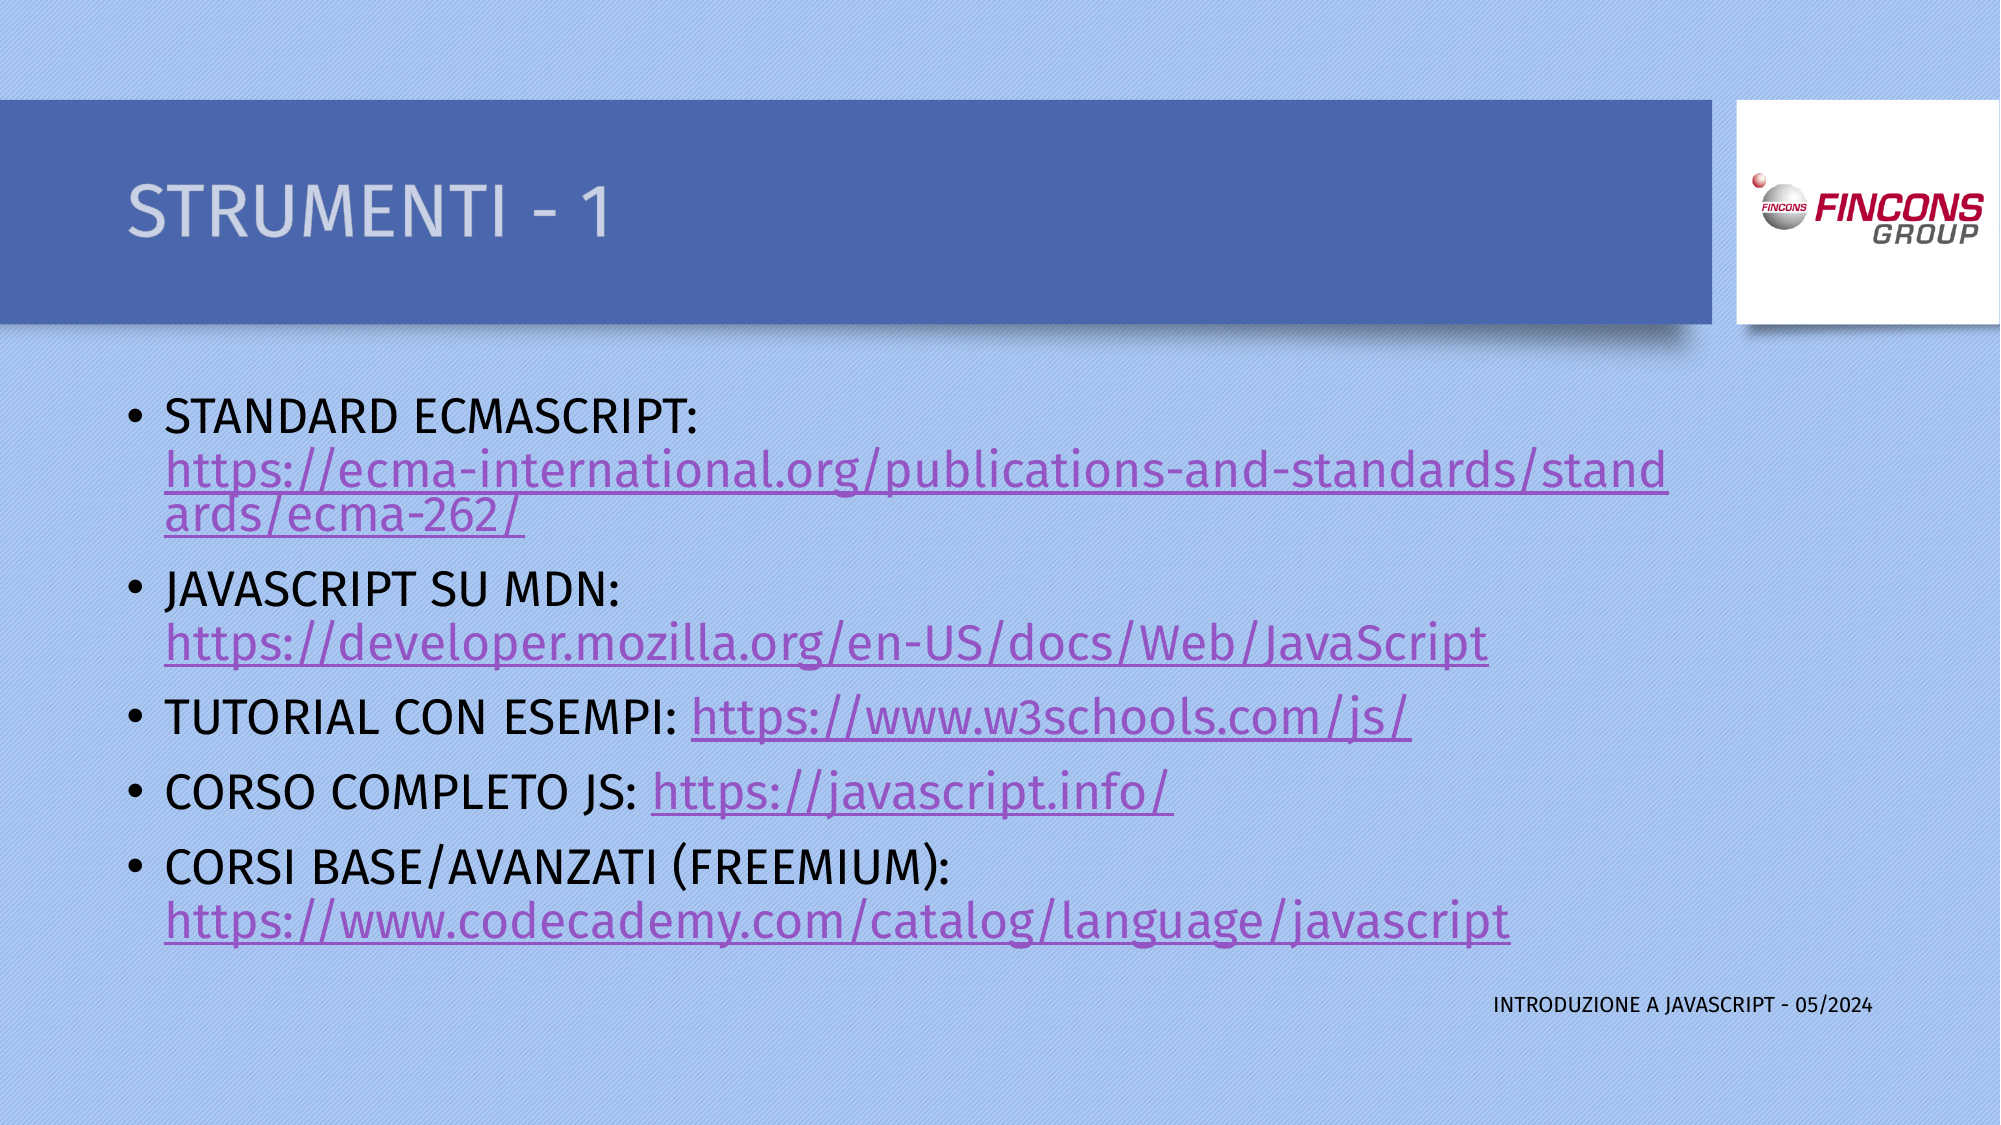

# STRUMENTI - 1
STANDARD ECMASCRIPT: https://ecma-international.org/publications-and-standards/standards/ecma-262/
JAVASCRIPT SU MDN: https://developer.mozilla.org/en-US/docs/Web/JavaScript
TUTORIAL CON ESEMPI: https://www.w3schools.com/js/
CORSO COMPLETO JS: https://javascript.info/
CORSI BASE/AVANZATI (FREEMIUM): https://www.codecademy.com/catalog/language/javascript
INTRODUZIONE A JAVASCRIPT - 05/2024